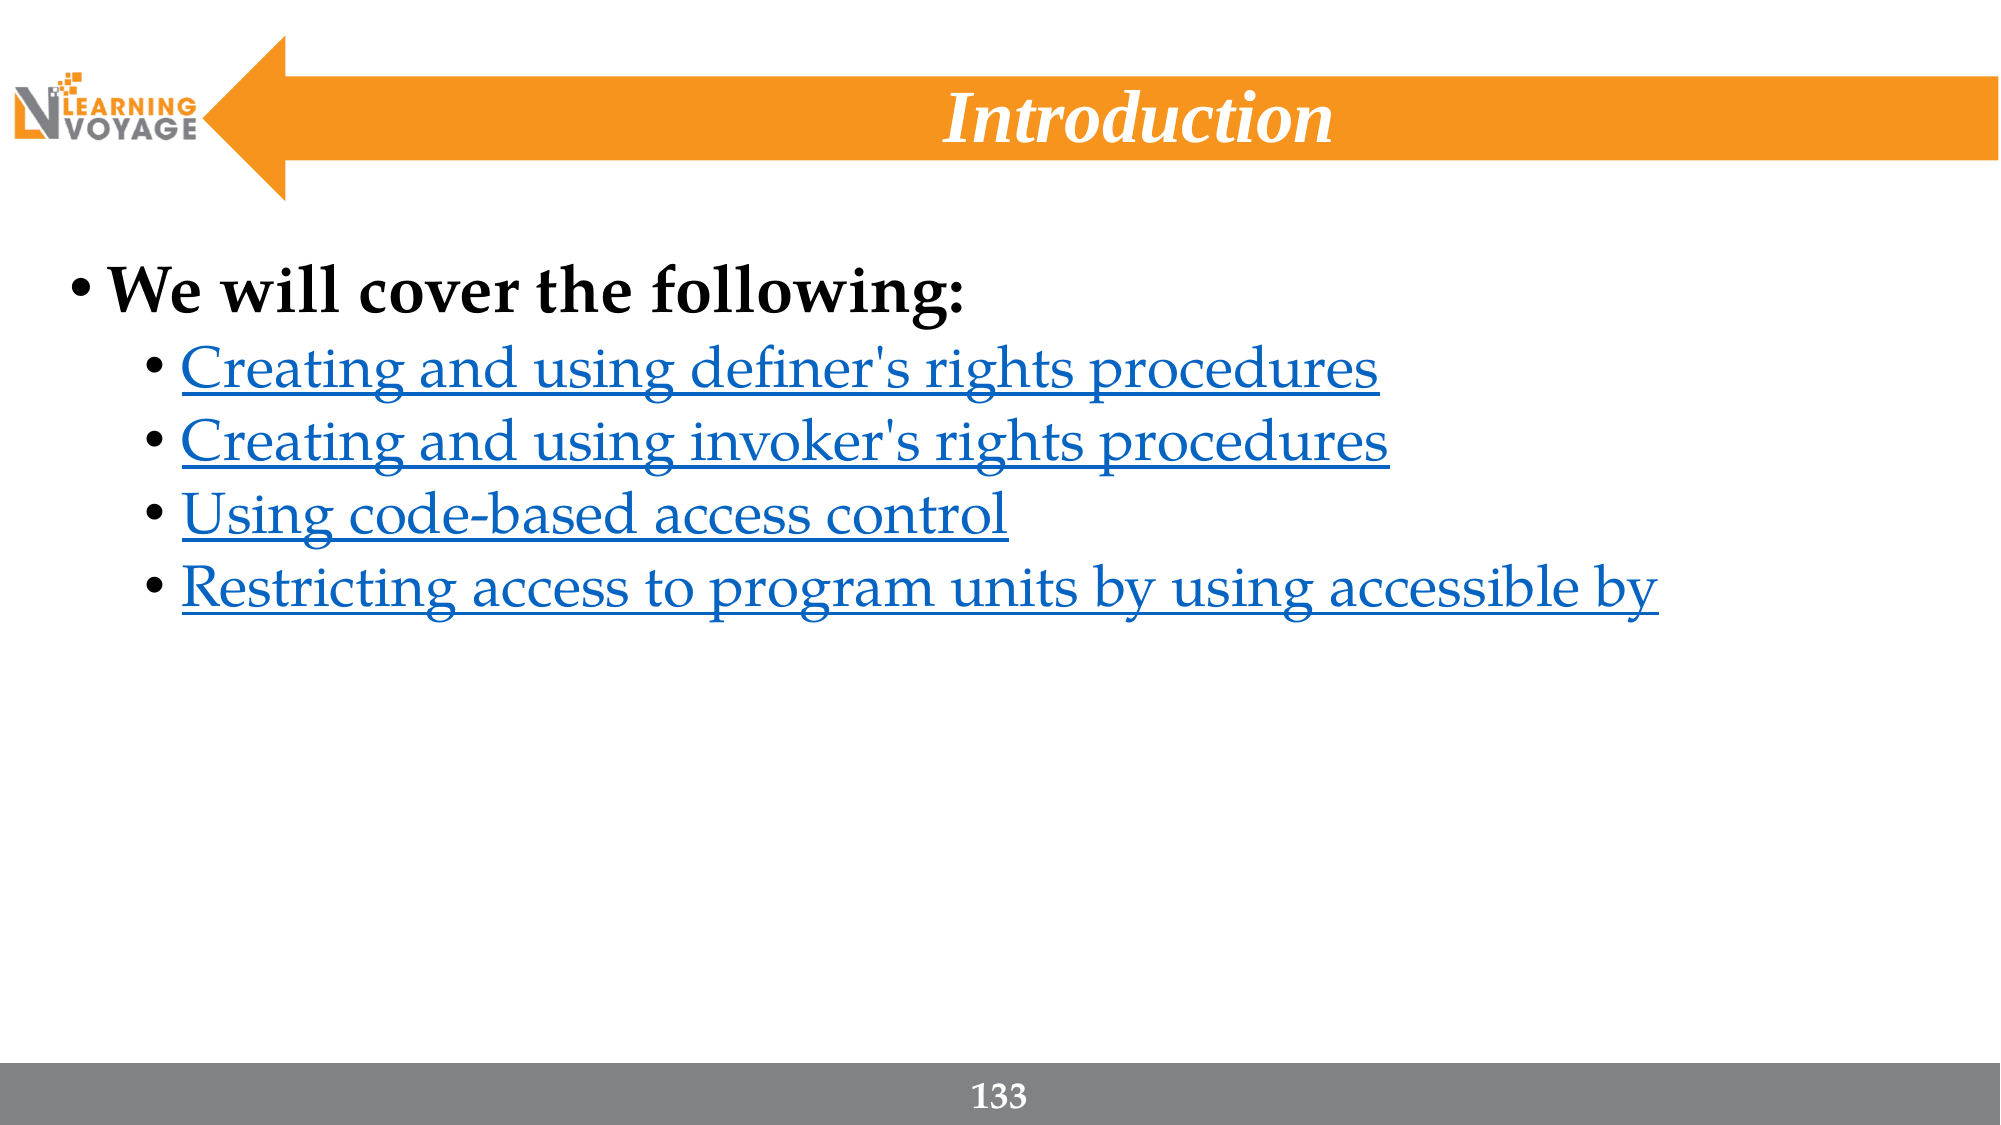

# Introduction
We will cover the following:
Creating and using definer's rights procedures
Creating and using invoker's rights procedures
Using code-based access control
Restricting access to program units by using accessible by
133